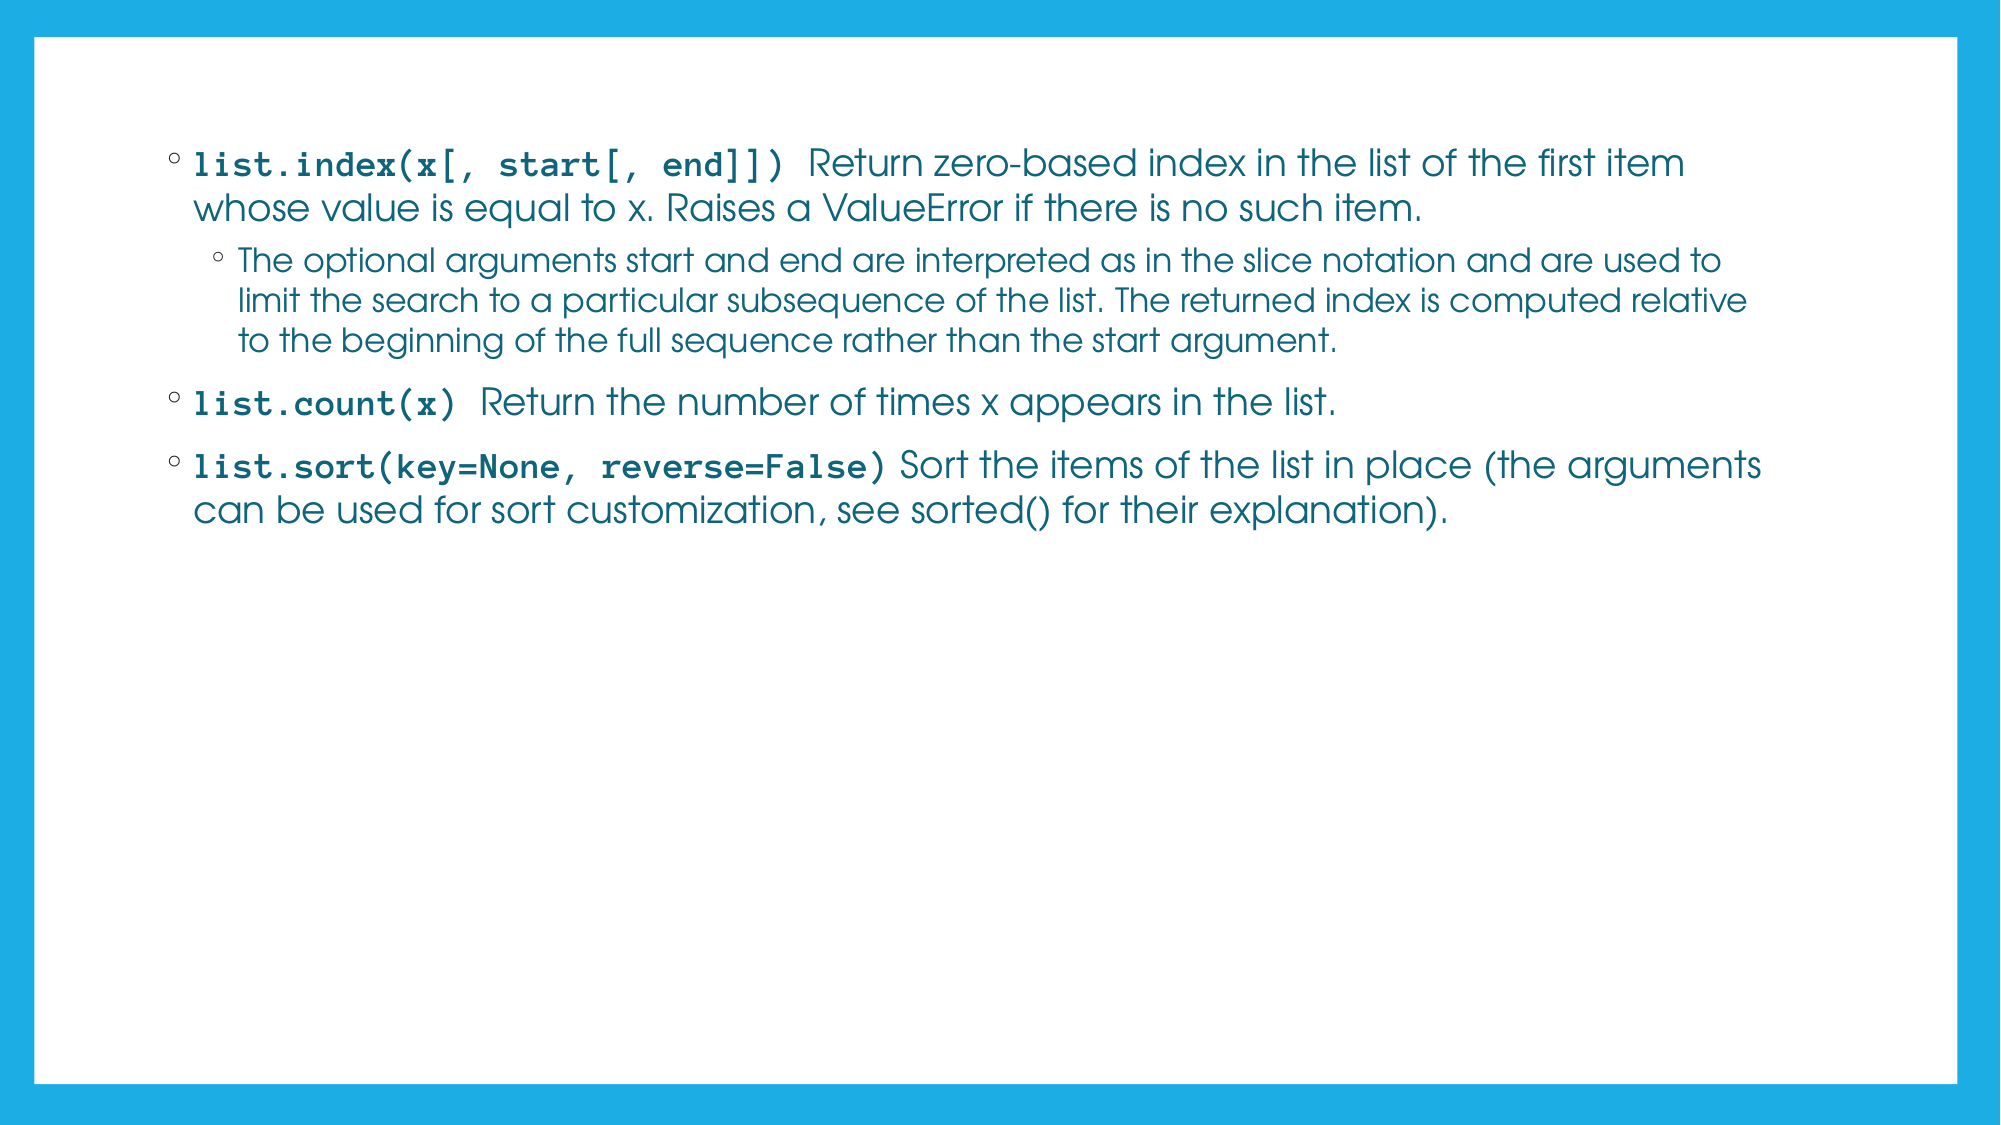

list.index(x[, start[, end]]) Return zero-based index in the list of the first item whose value is equal to x. Raises a ValueError if there is no such item.
The optional arguments start and end are interpreted as in the slice notation and are used to limit the search to a particular subsequence of the list. The returned index is computed relative to the beginning of the full sequence rather than the start argument.
list.count(x) Return the number of times x appears in the list.
list.sort(key=None, reverse=False) Sort the items of the list in place (the arguments can be used for sort customization, see sorted() for their explanation).